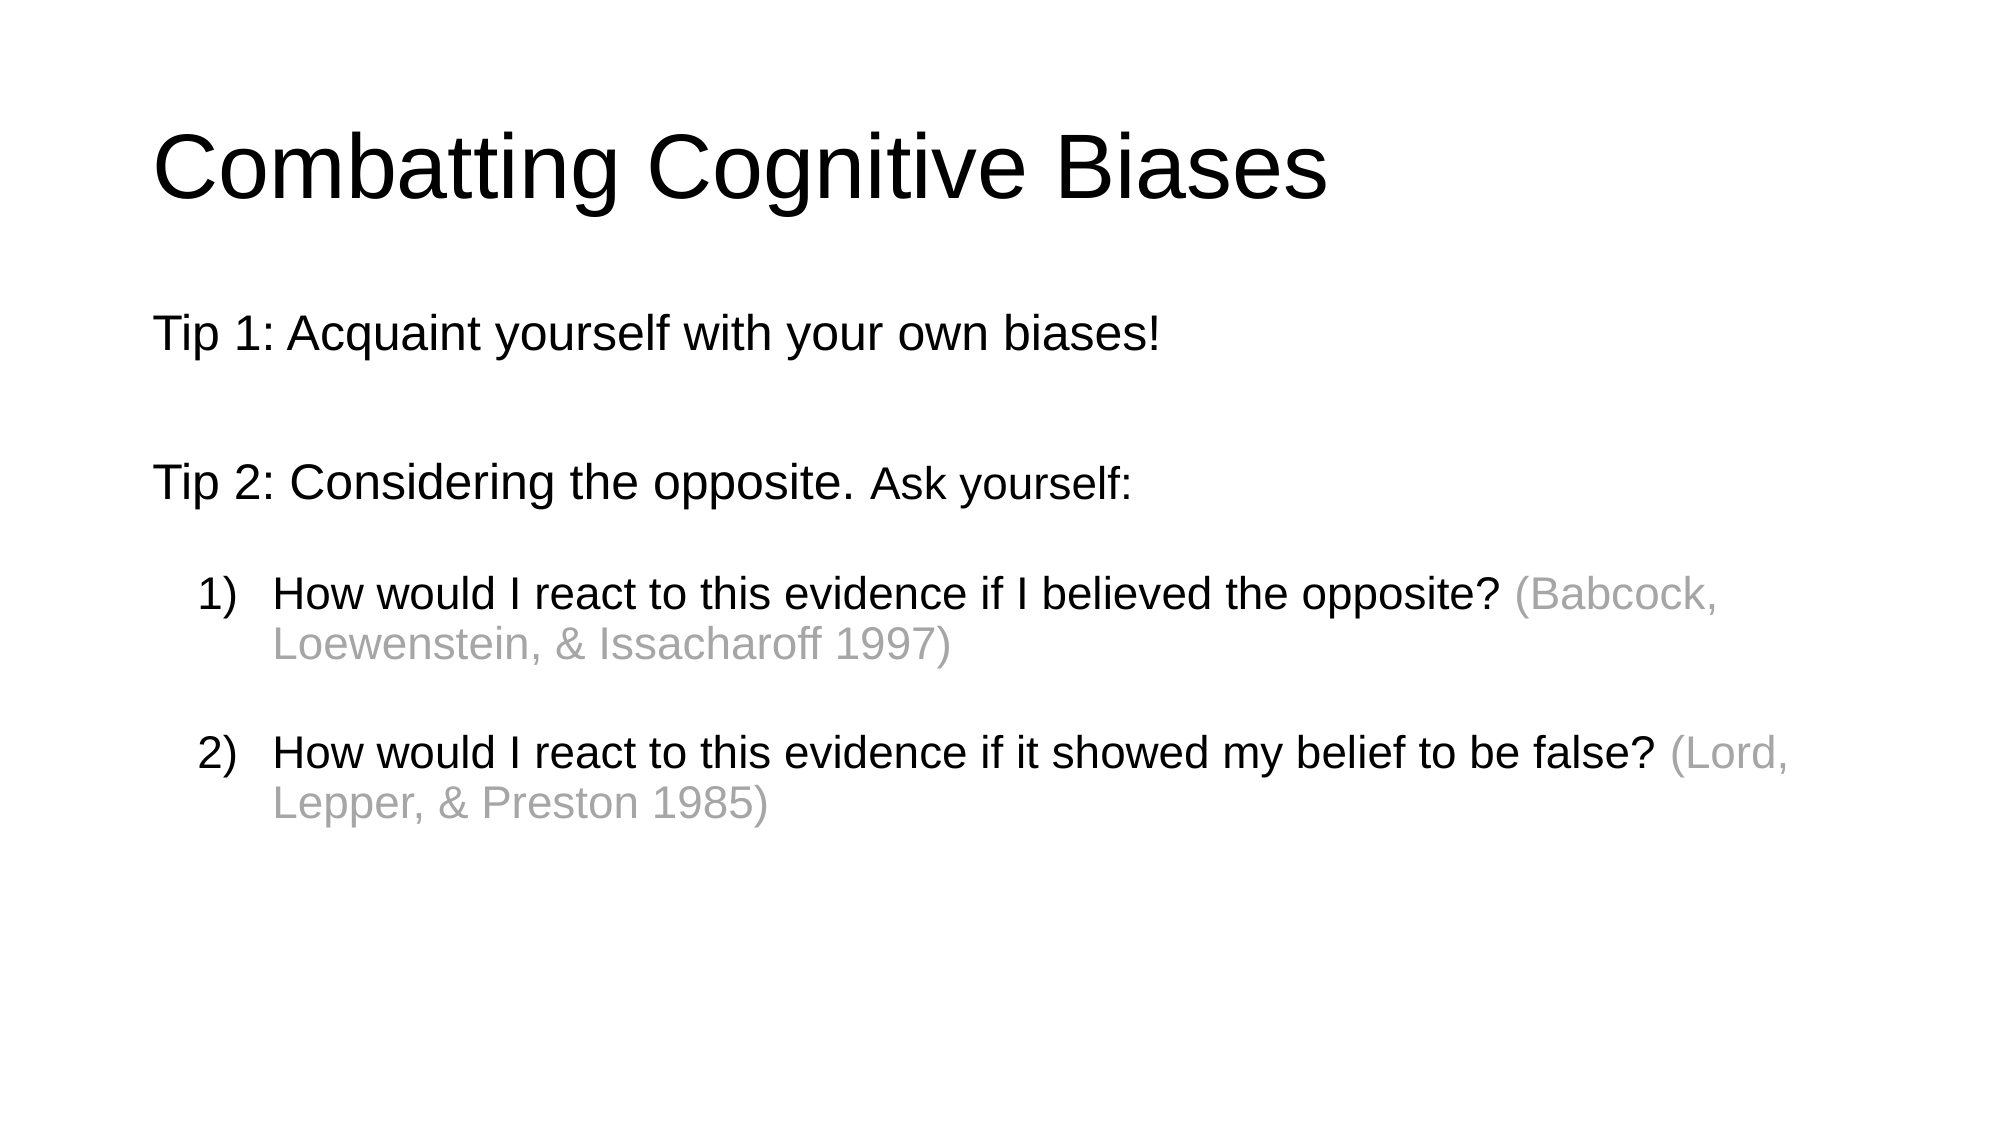

# Combatting Cognitive Biases
Tip 1: Acquaint yourself with your own biases!

Tip 2: Considering the opposite. Ask yourself:
How would I react to this evidence if I believed the opposite? (Babcock, Loewenstein, & Issacharoff 1997)
How would I react to this evidence if it showed my belief to be false? (Lord, Lepper, & Preston 1985)